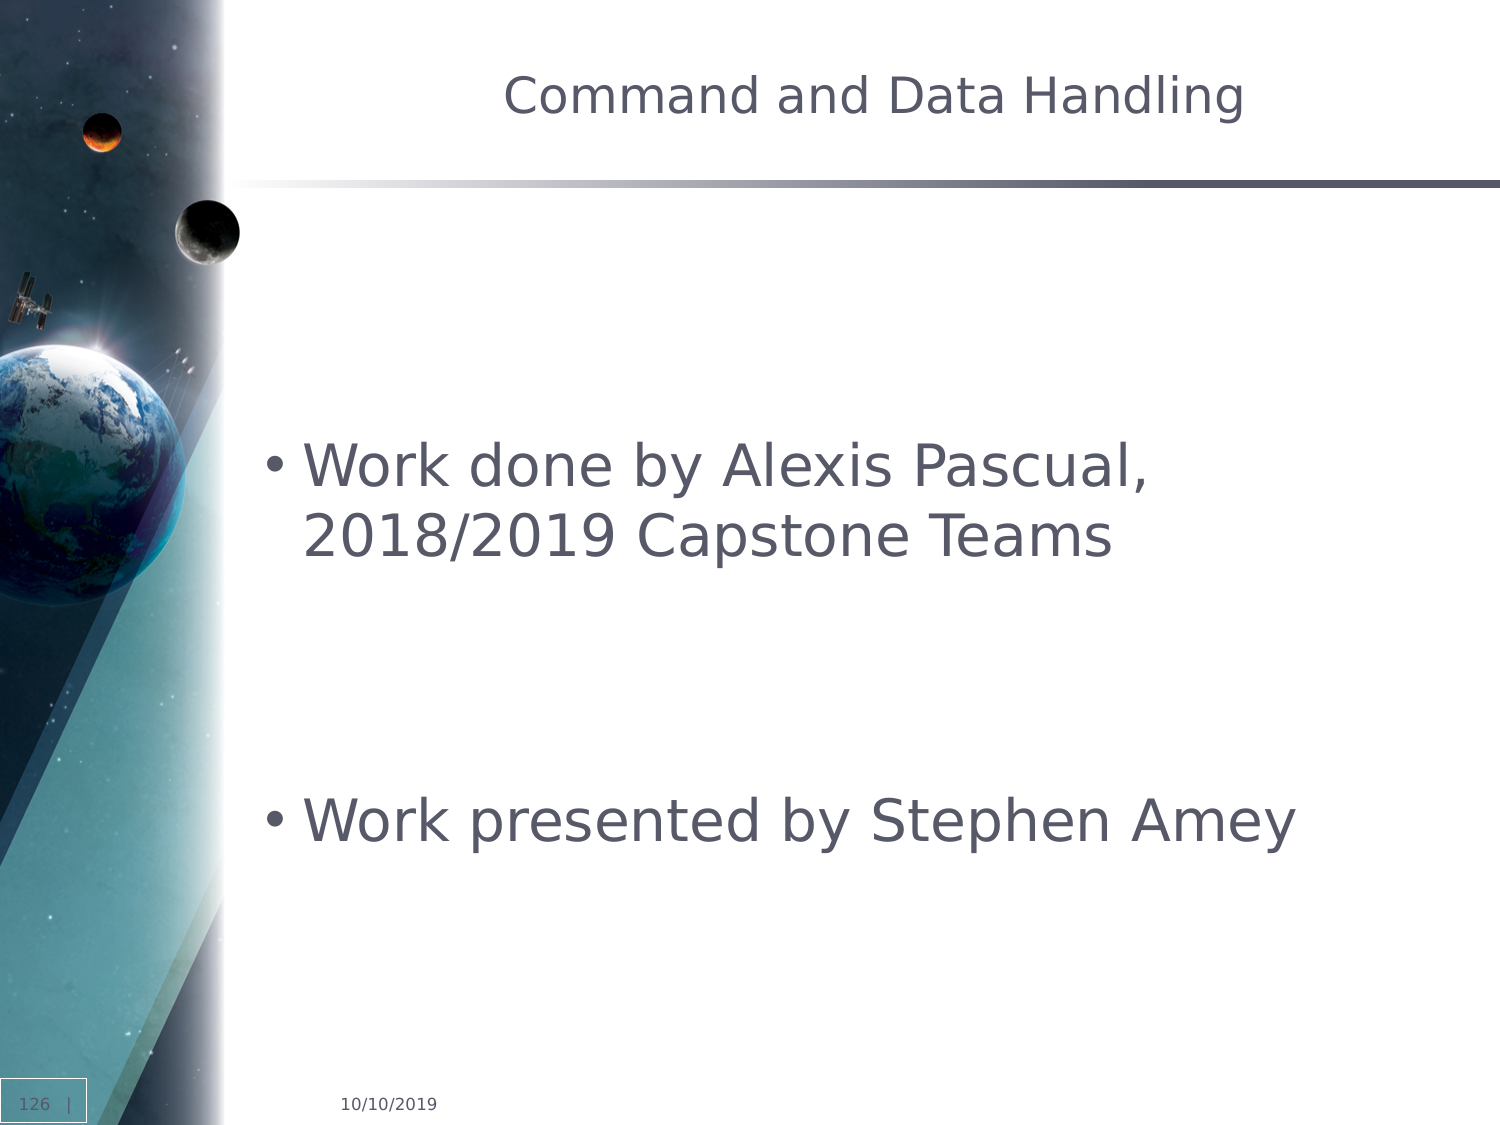

# Command and Data Handling
Work done by Alexis Pascual, 2018/2019 Capstone Teams

Work presented by Stephen Amey
126   |